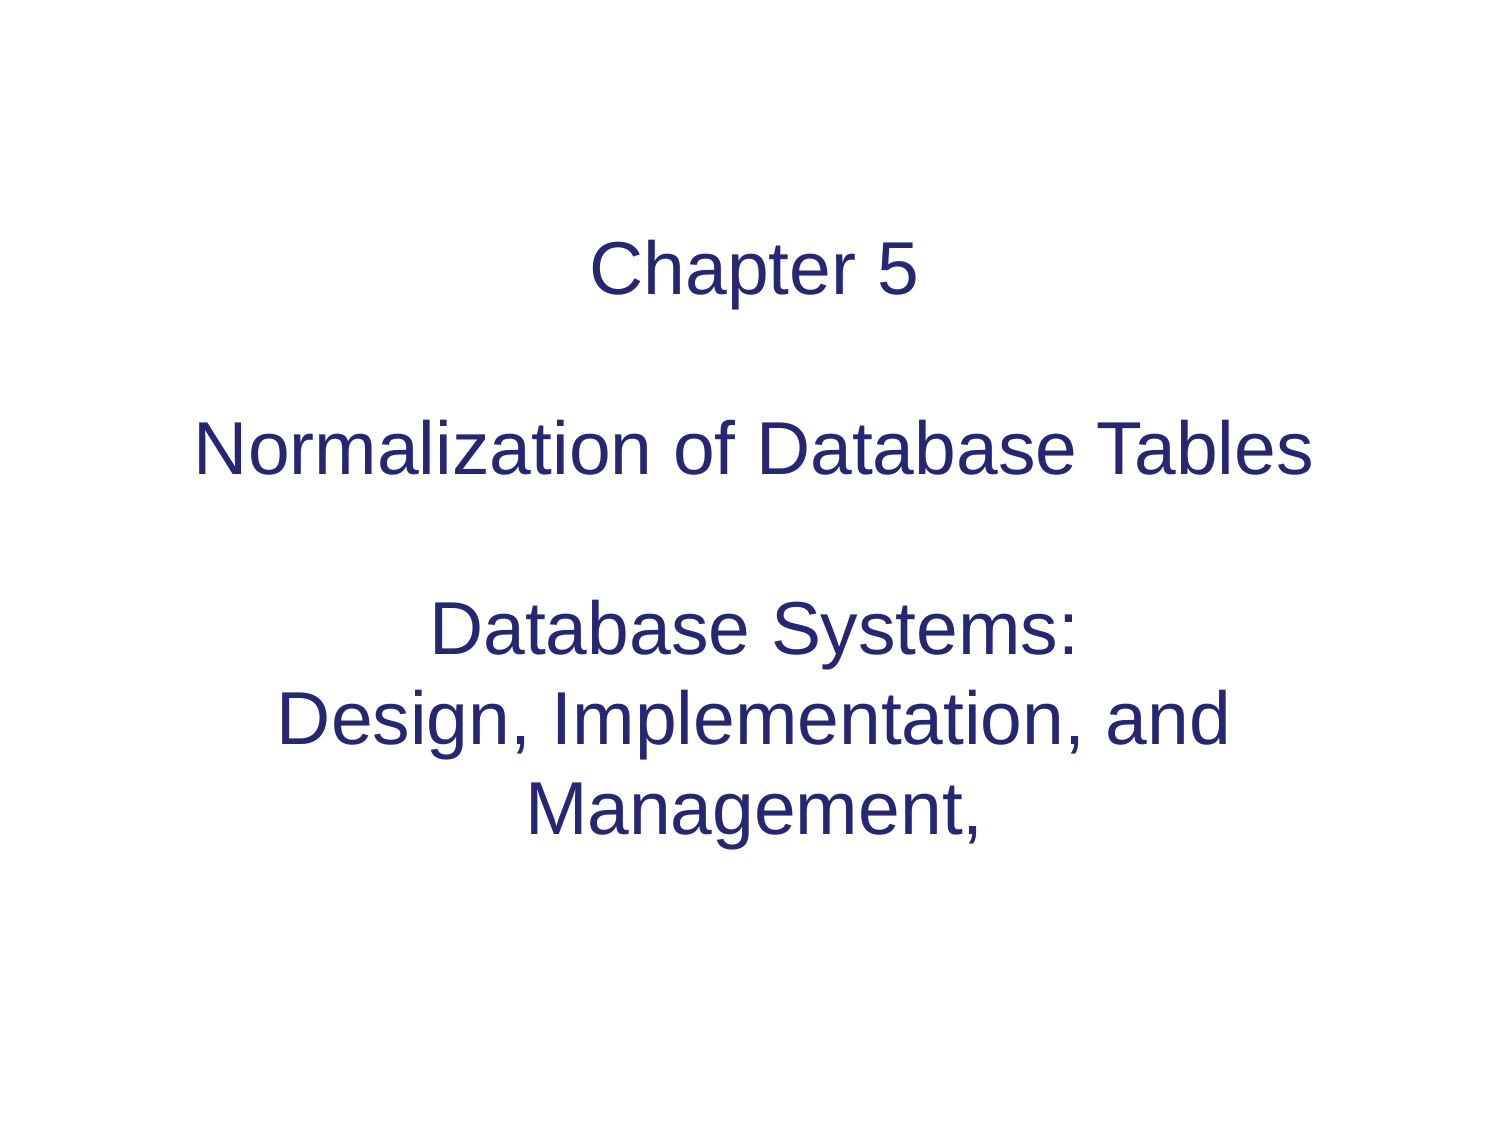

Chapter 5

Normalization of Database Tables

Database Systems:
Design, Implementation, and Management,